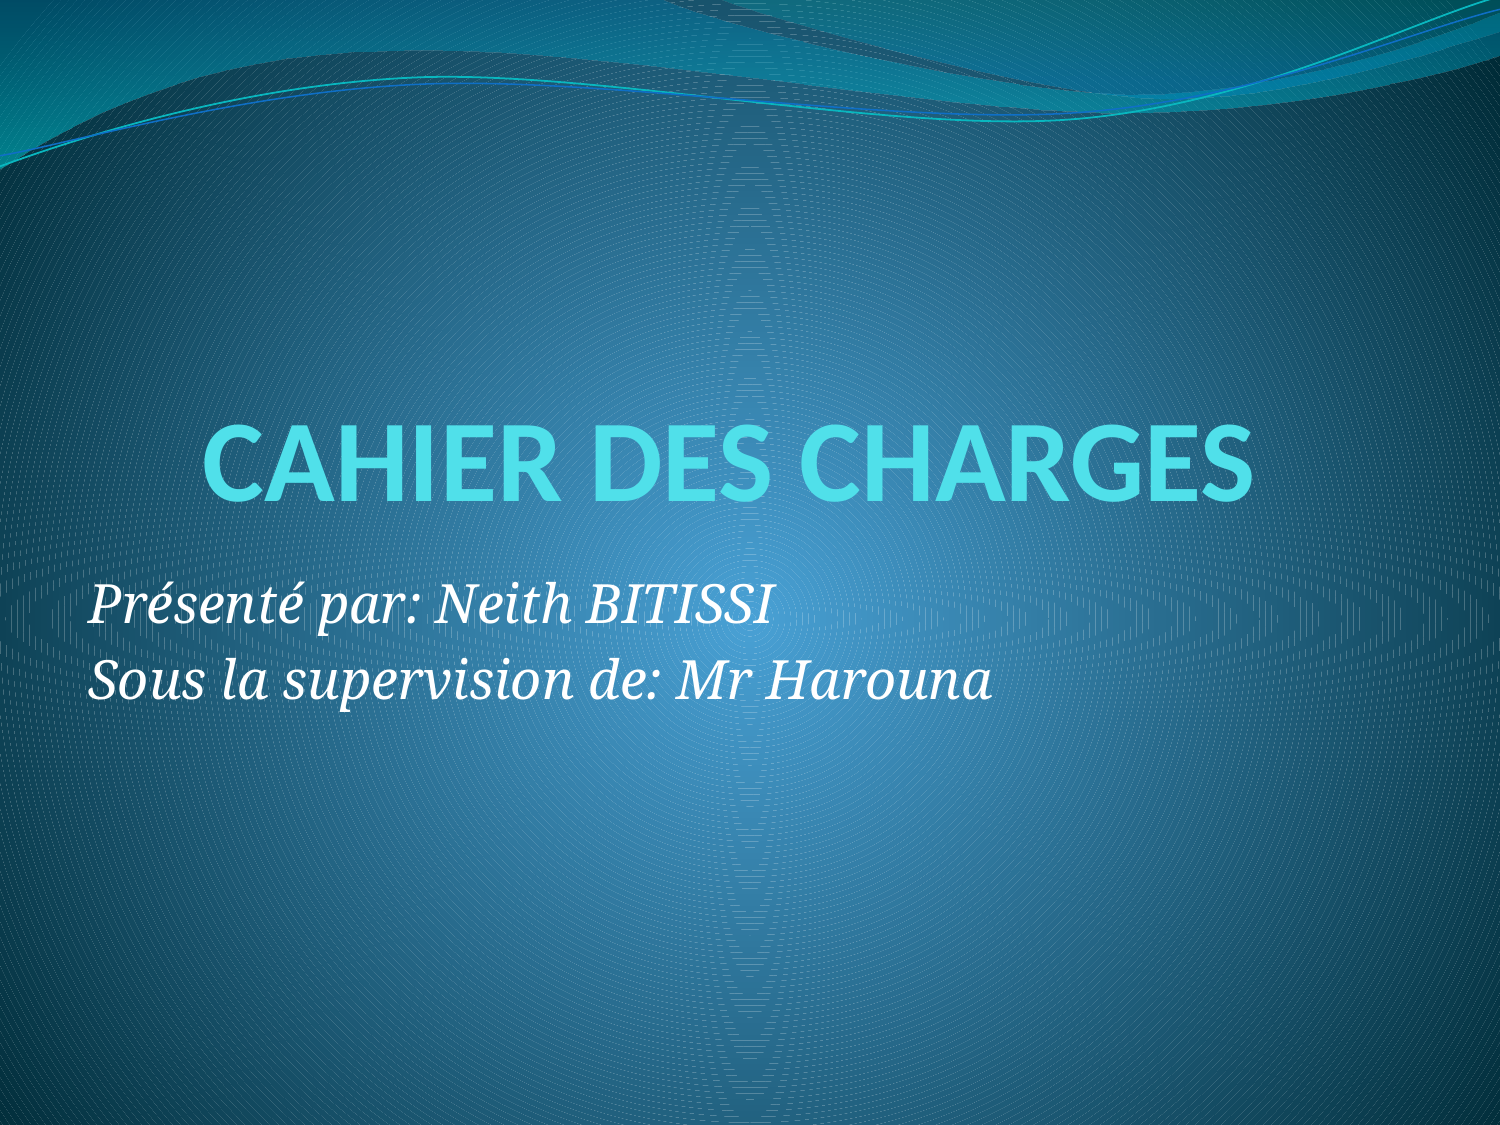

# CAHIER DES CHARGES
Présenté par: Neith BITISSI
Sous la supervision de: Mr Harouna